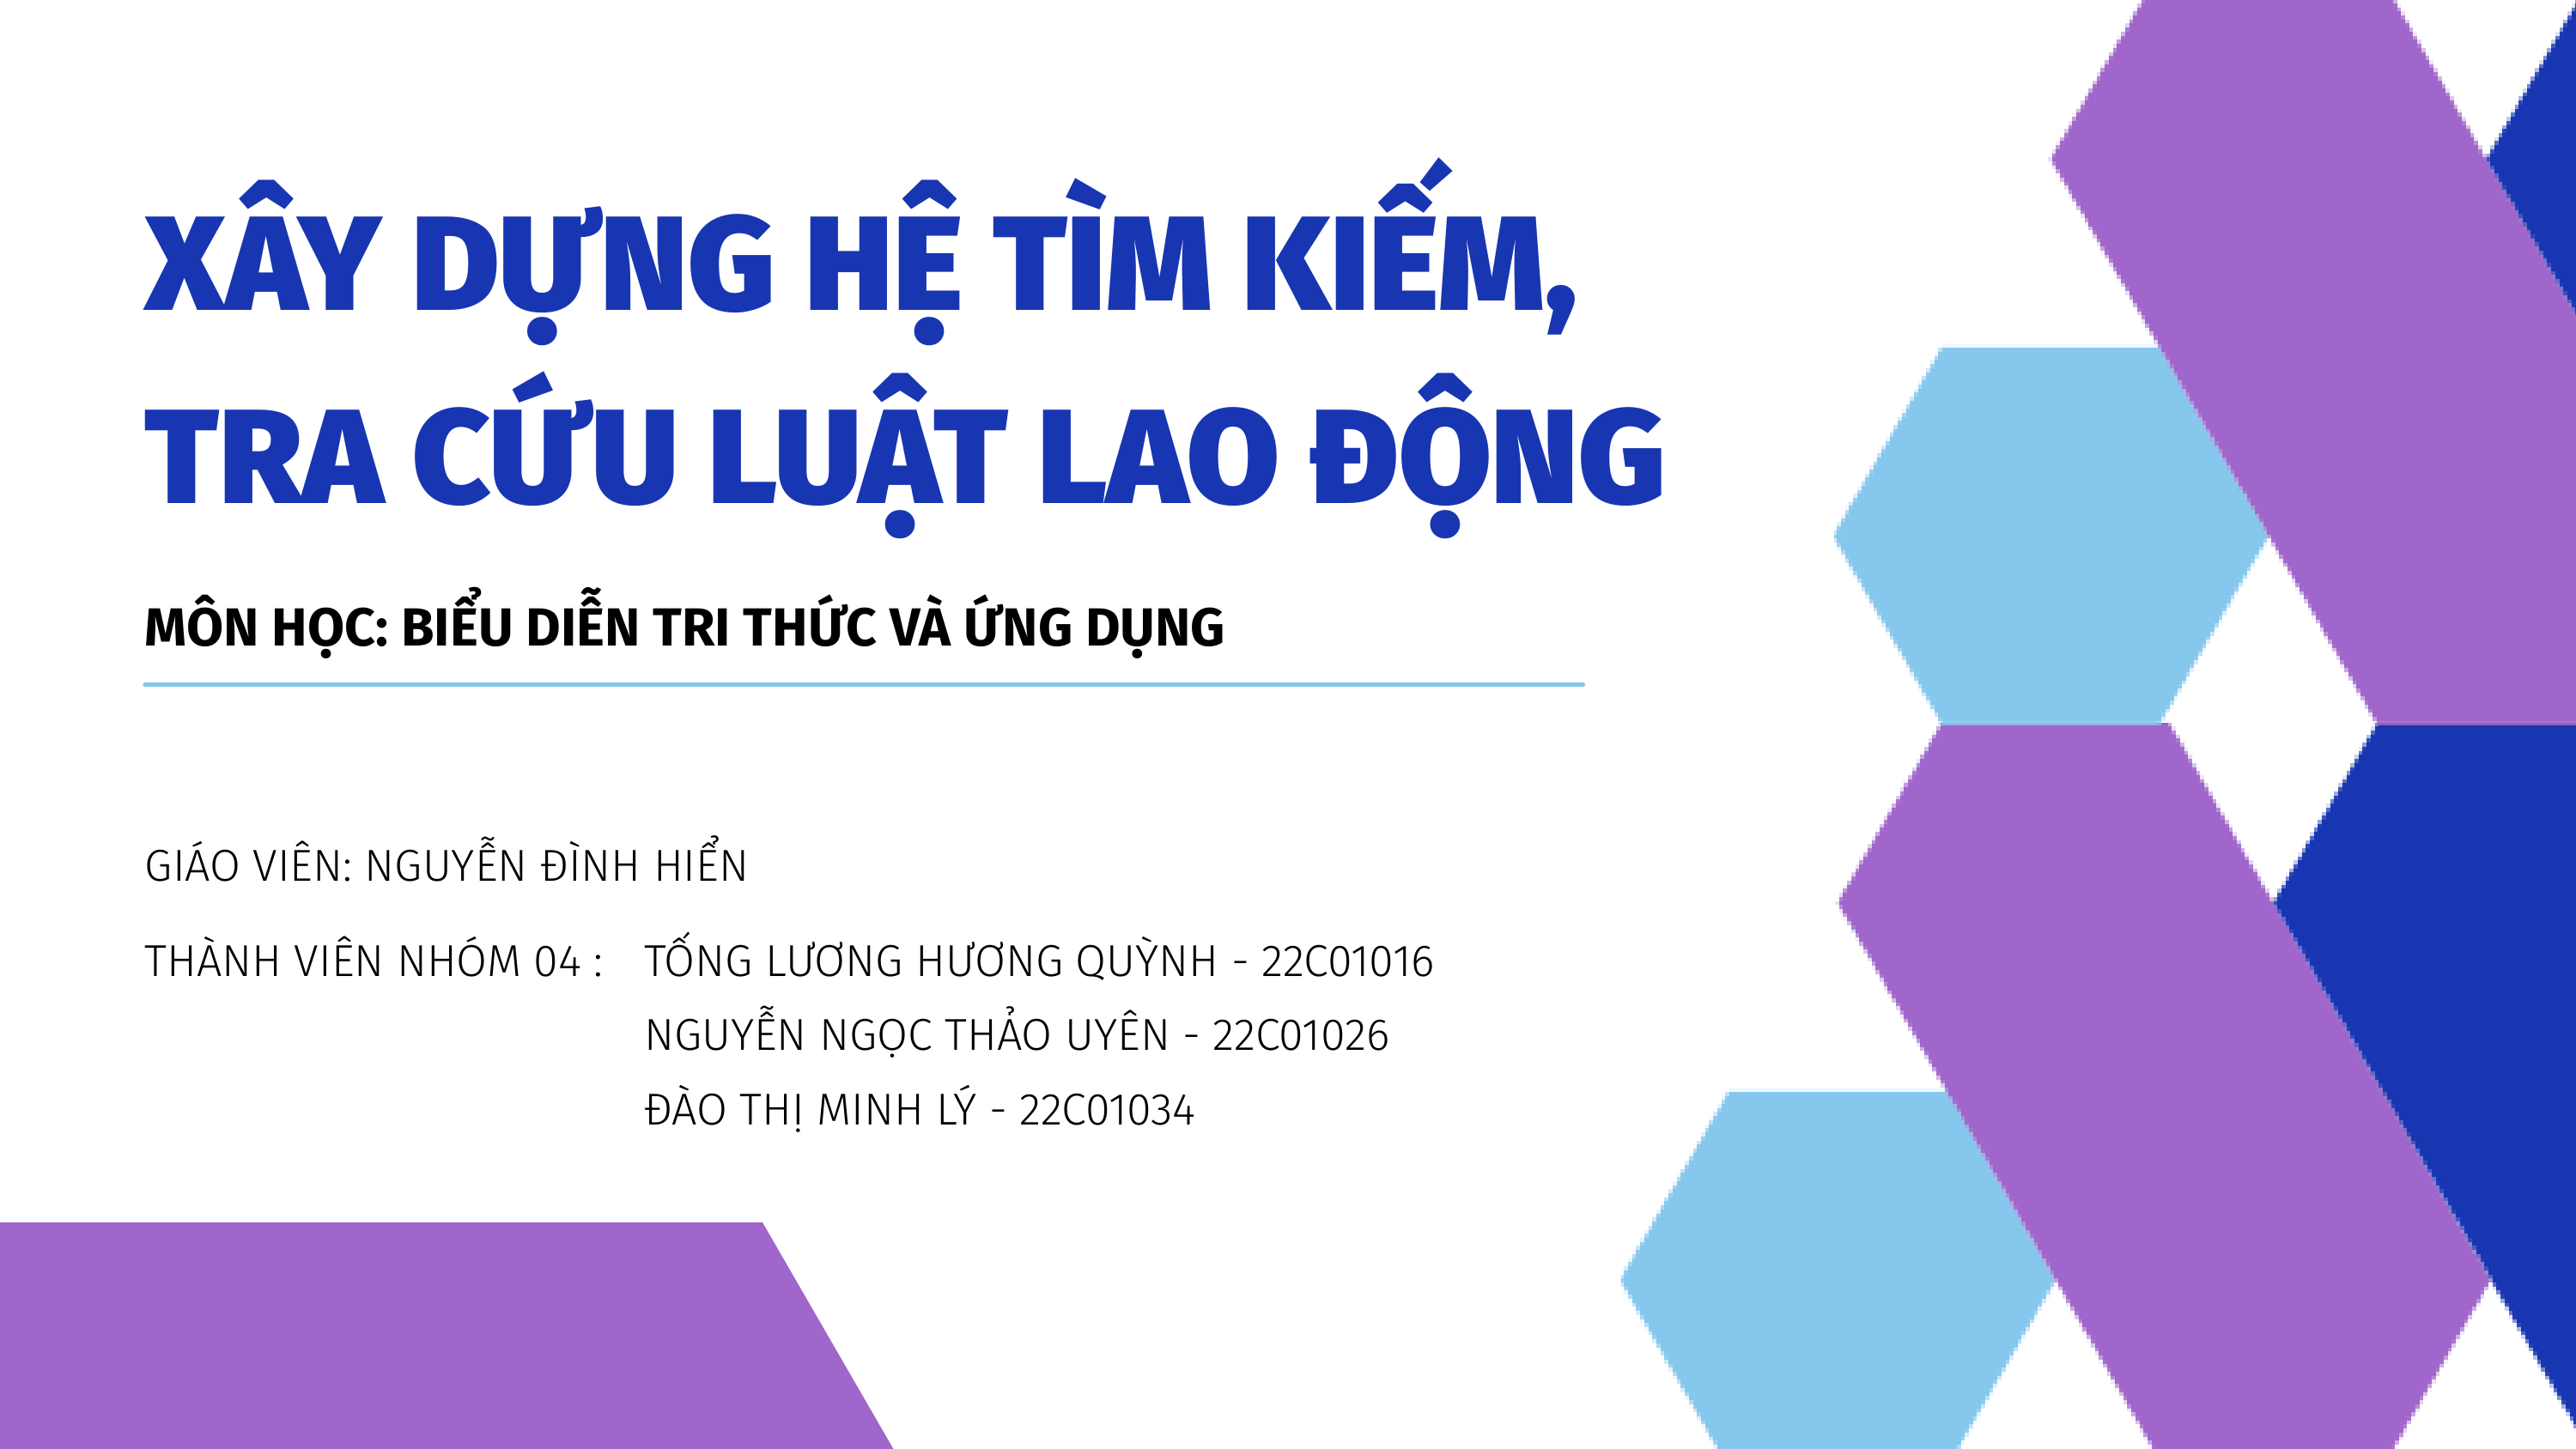

XÂY DỰNG HỆ TÌM KIẾM, TRA CỨU LUẬT LAO ĐỘNG
MÔN HỌC: BIỂU DIỄN TRI THỨC VÀ ỨNG DỤNG
GIÁO VIÊN: NGUYỄN ĐÌNH HIỂN
THÀNH VIÊN NHÓM 04 :
TỐNG LƯƠNG HƯƠNG QUỲNH - 22C01016
NGUYỄN NGỌC THẢO UYÊN - 22C01026
ĐÀO THỊ MINH LÝ - 22C01034